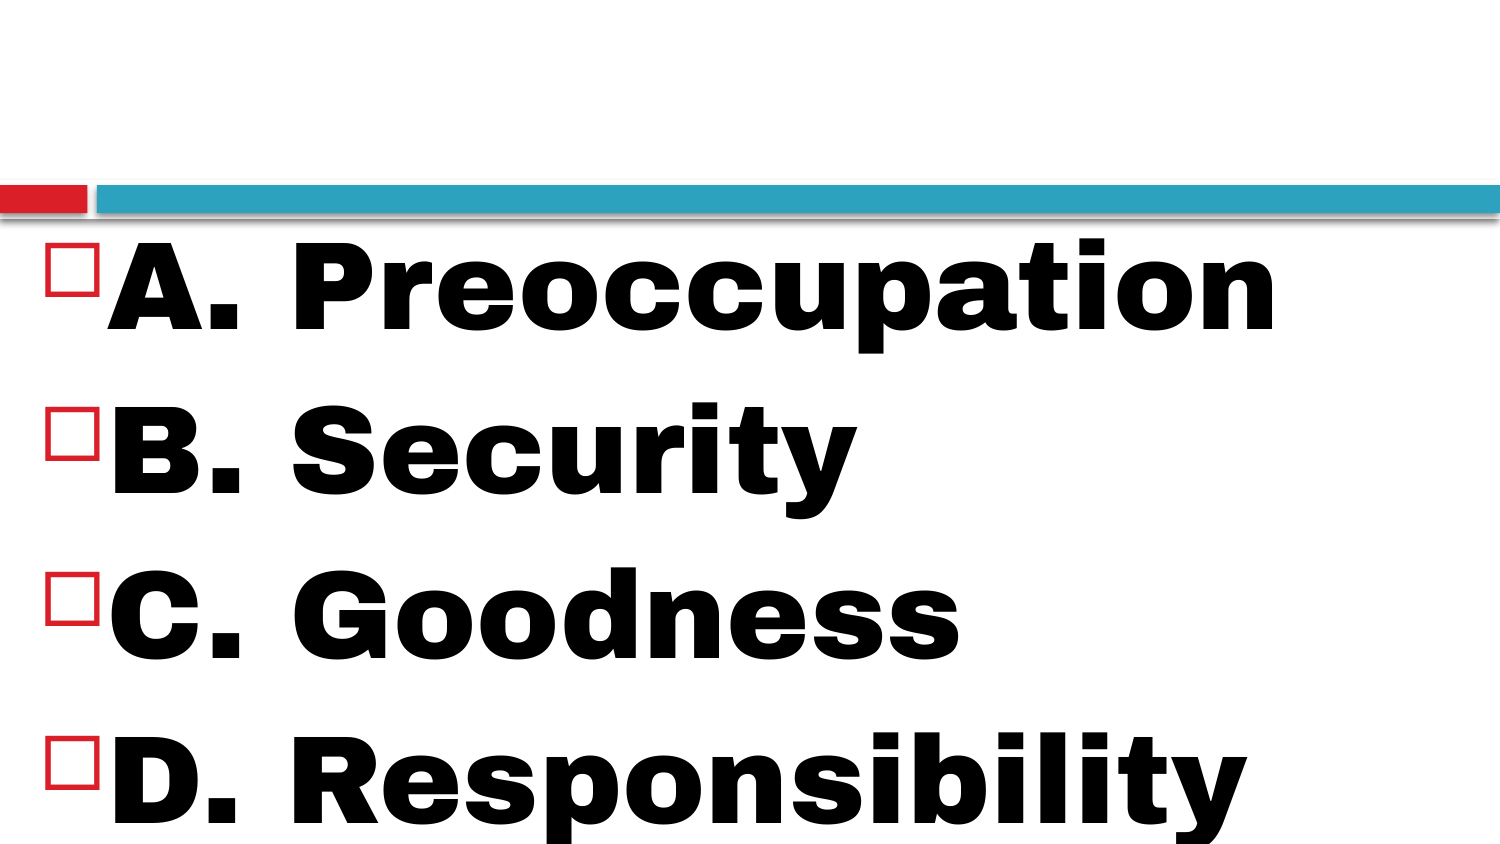

#
A. Preoccupation
B. Security
C. Goodness
D. Responsibility